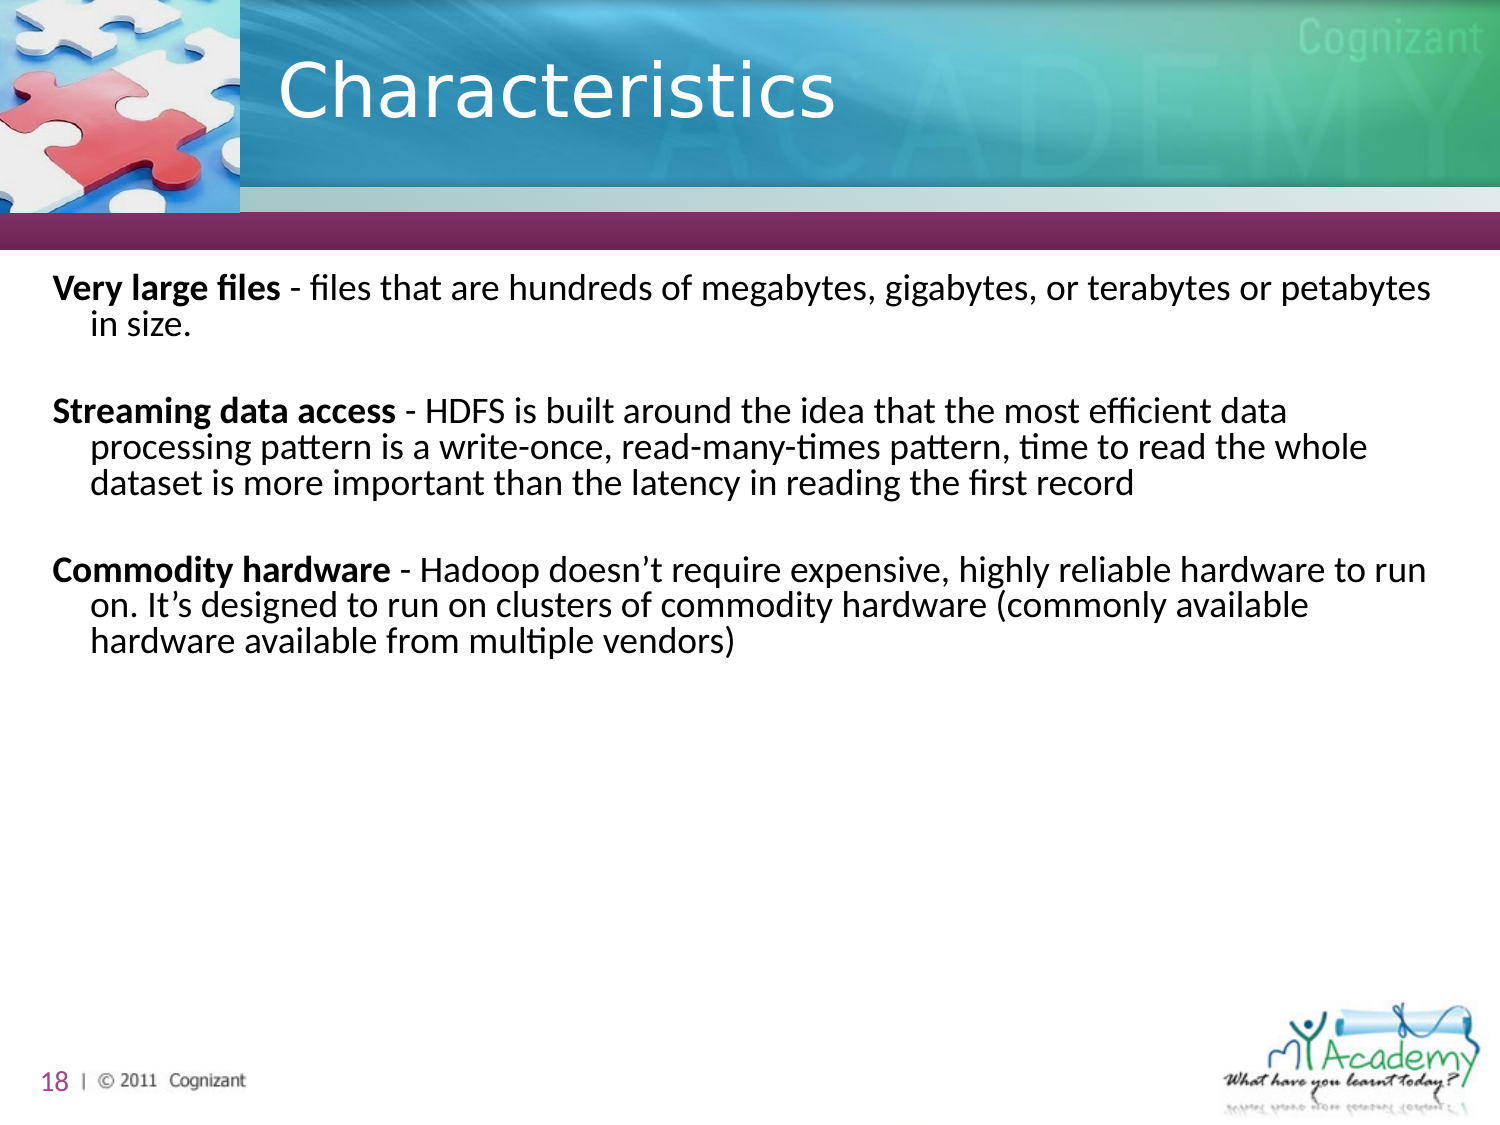

# Characteristics
Very large files - files that are hundreds of megabytes, gigabytes, or terabytes or petabytes in size.

Streaming data access - HDFS is built around the idea that the most efficient data processing pattern is a write-once, read-many-times pattern, time to read the whole dataset is more important than the latency in reading the first record

Commodity hardware - Hadoop doesn’t require expensive, highly reliable hardware to run on. It’s designed to run on clusters of commodity hardware (commonly available hardware available from multiple vendors)

18